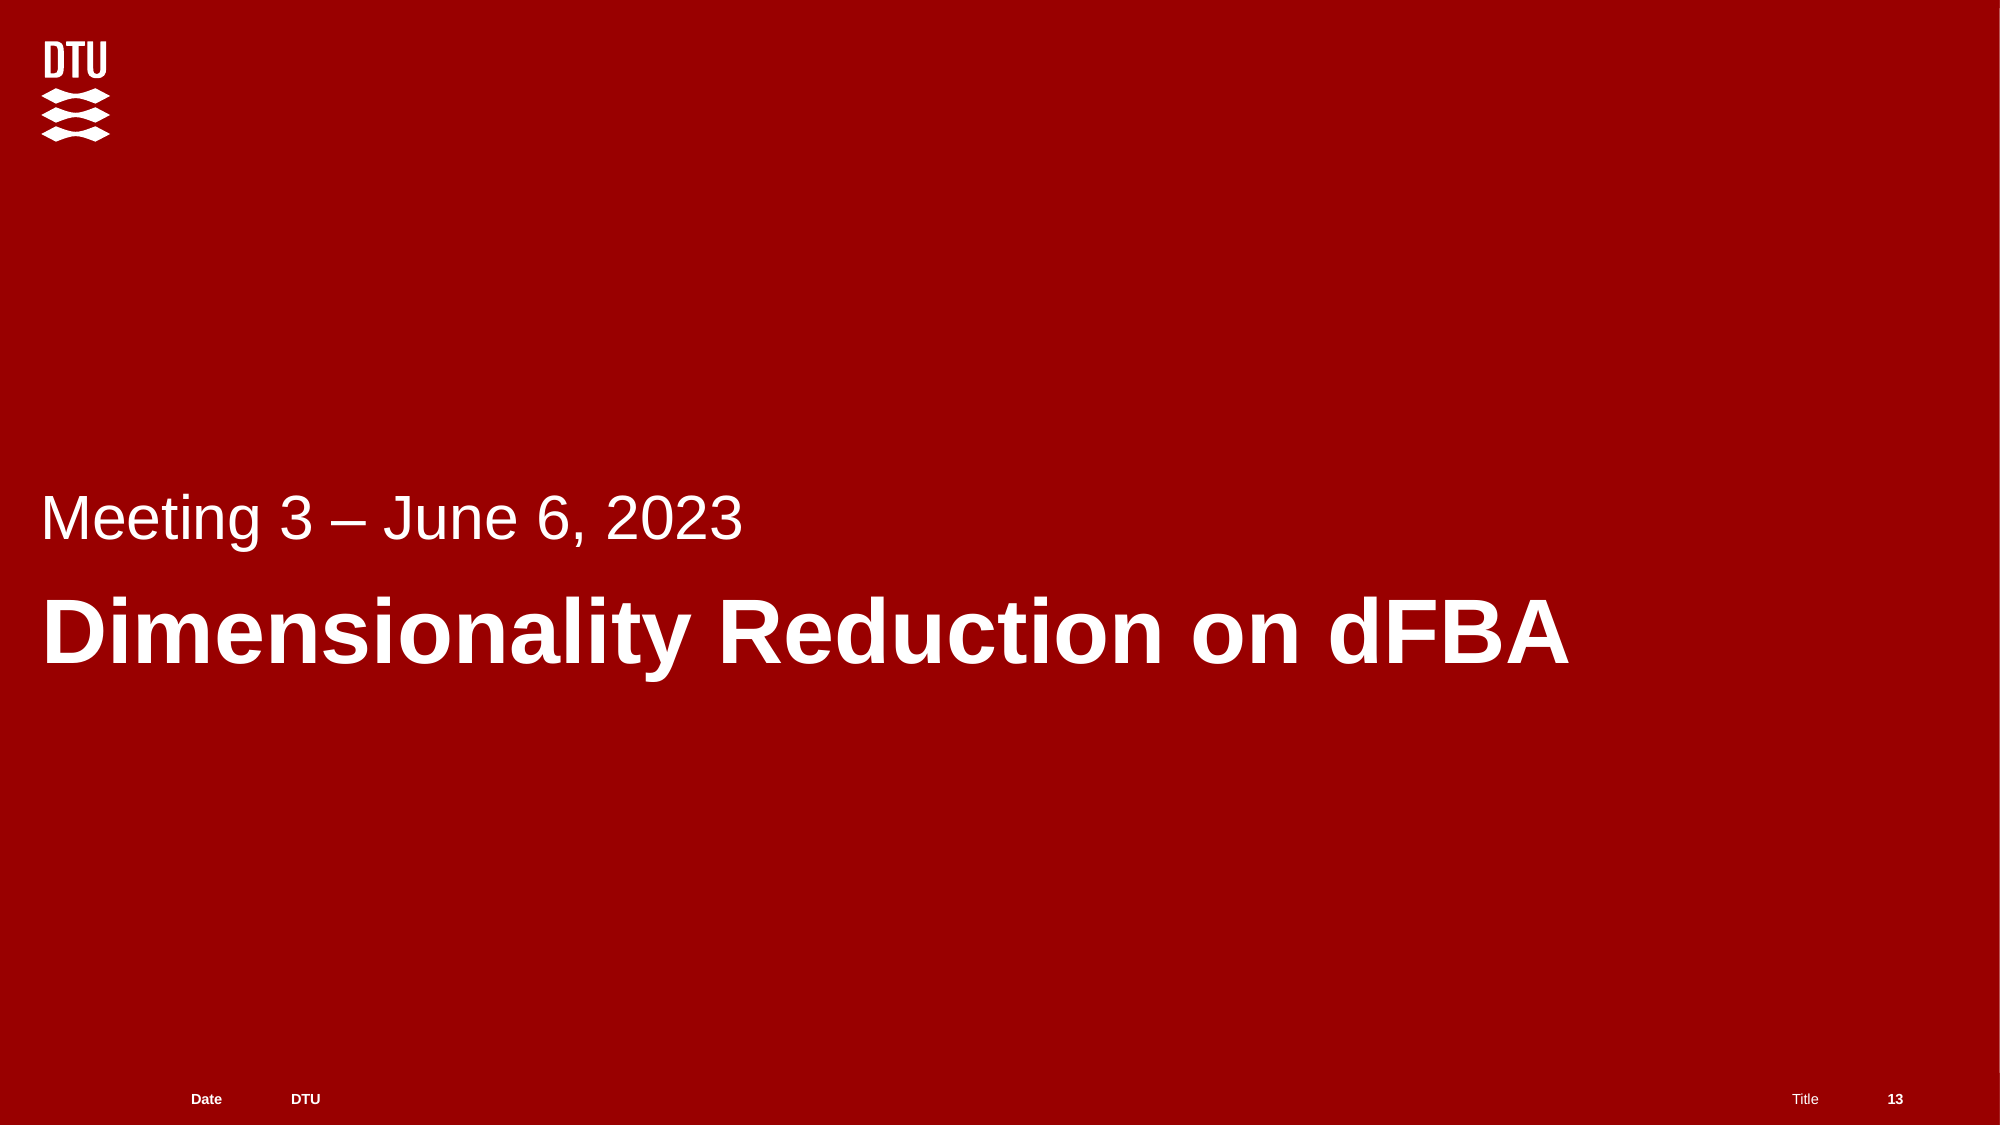

Meeting 3 – June 6, 2023
# Dimensionality Reduction on dFBA
13